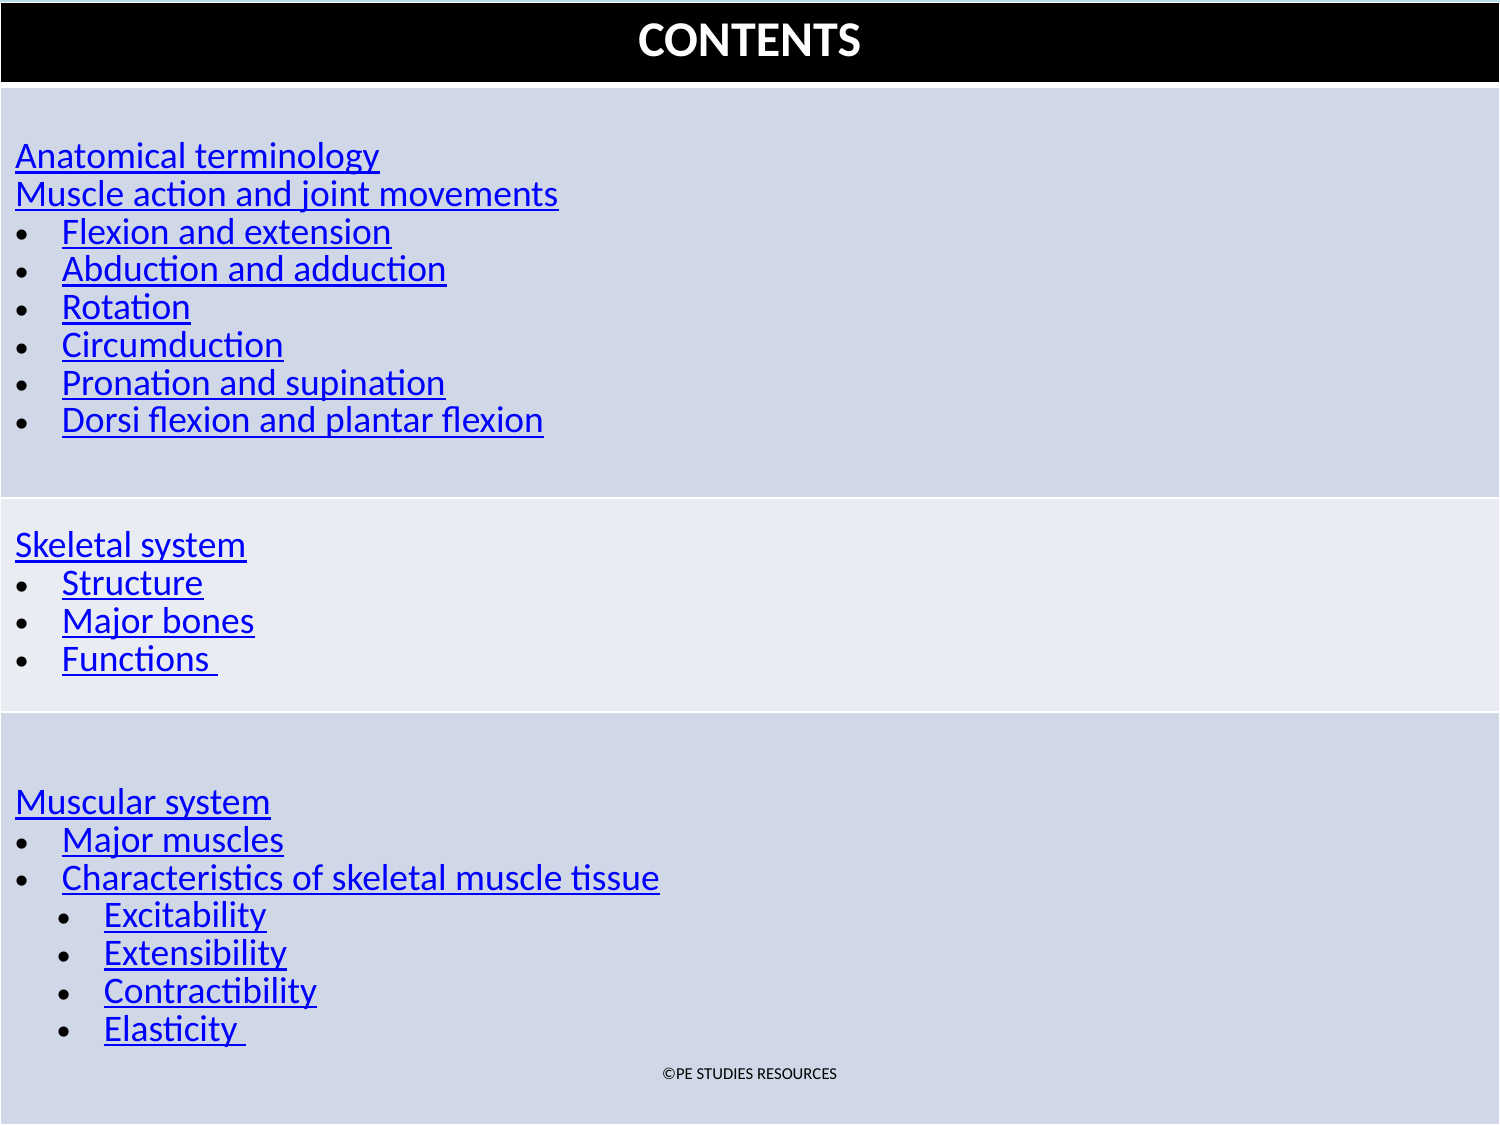

| CONTENTS |
| --- |
| Anatomical terminology Muscle action and joint movements Flexion and extension Abduction and adduction Rotation Circumduction Pronation and supination Dorsi flexion and plantar flexion |
| Skeletal system Structure Major bones Functions |
| Muscular system Major muscles Characteristics of skeletal muscle tissue Excitability Extensibility Contractibility Elasticity |
©PE STUDIES RESOURCES